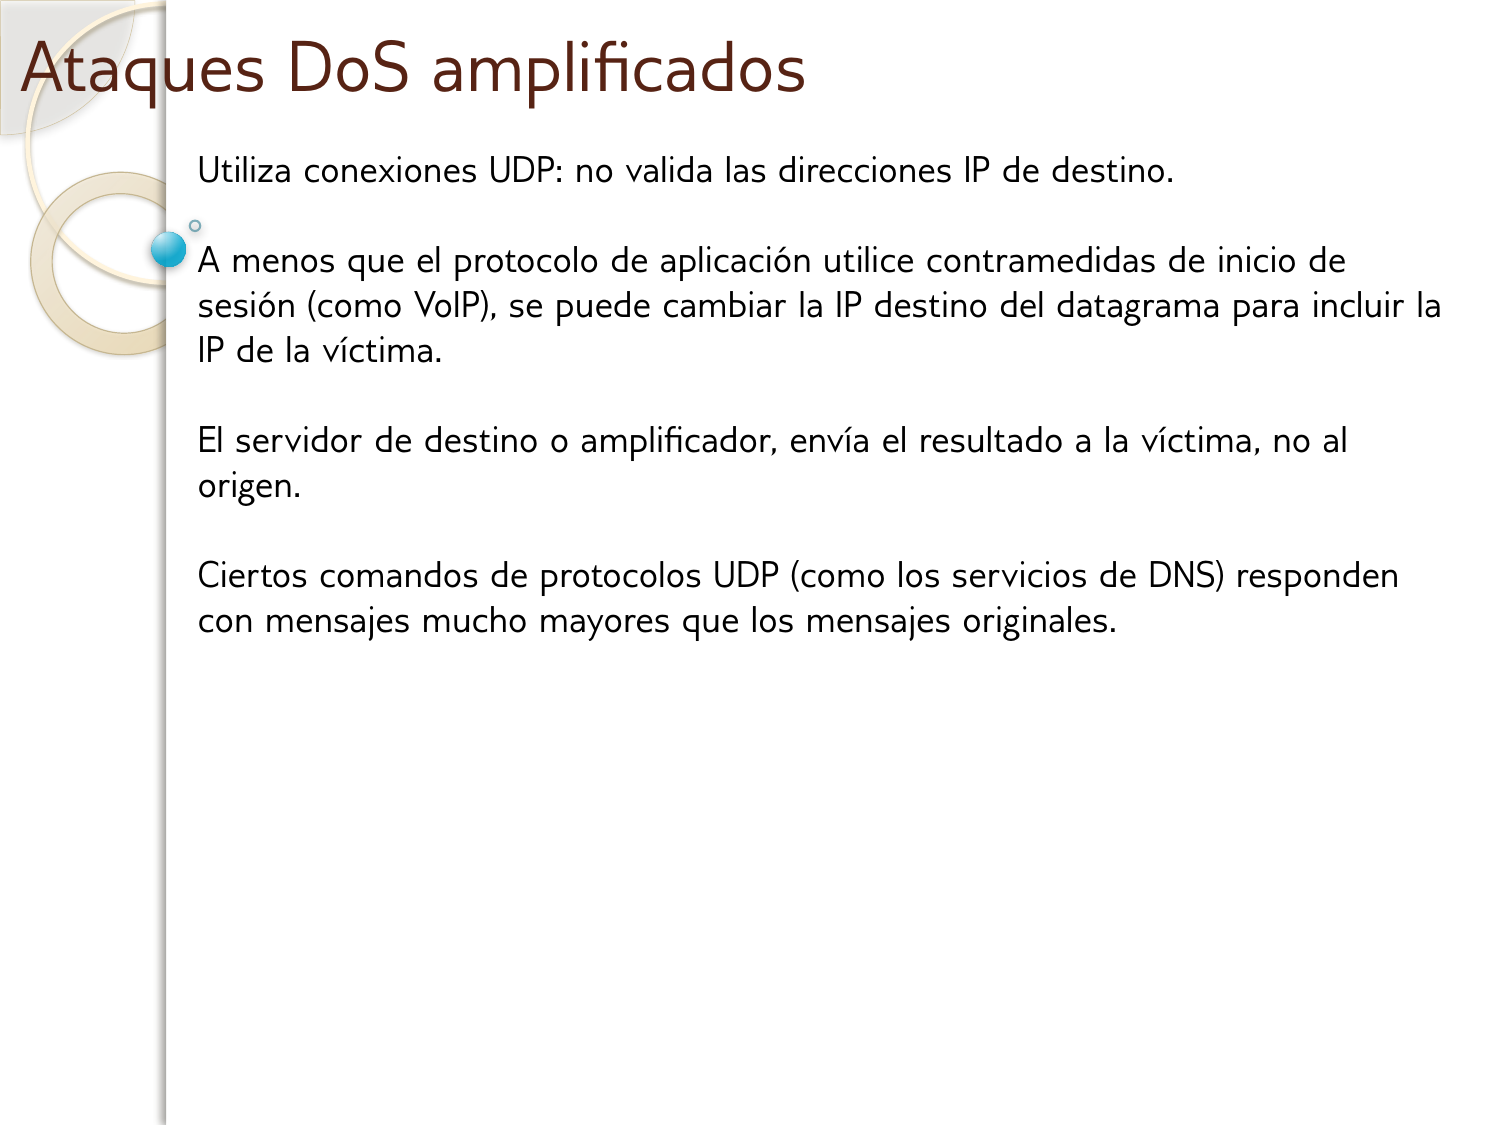

# Ataques DoS amplificados
Utiliza conexiones UDP: no valida las direcciones IP de destino.

A menos que el protocolo de aplicación utilice contramedidas de inicio de sesión (como VoIP), se puede cambiar la IP destino del datagrama para incluir la IP de la víctima.

El servidor de destino o amplificador, envía el resultado a la víctima, no al origen.

Ciertos comandos de protocolos UDP (como los servicios de DNS) responden con mensajes mucho mayores que los mensajes originales.